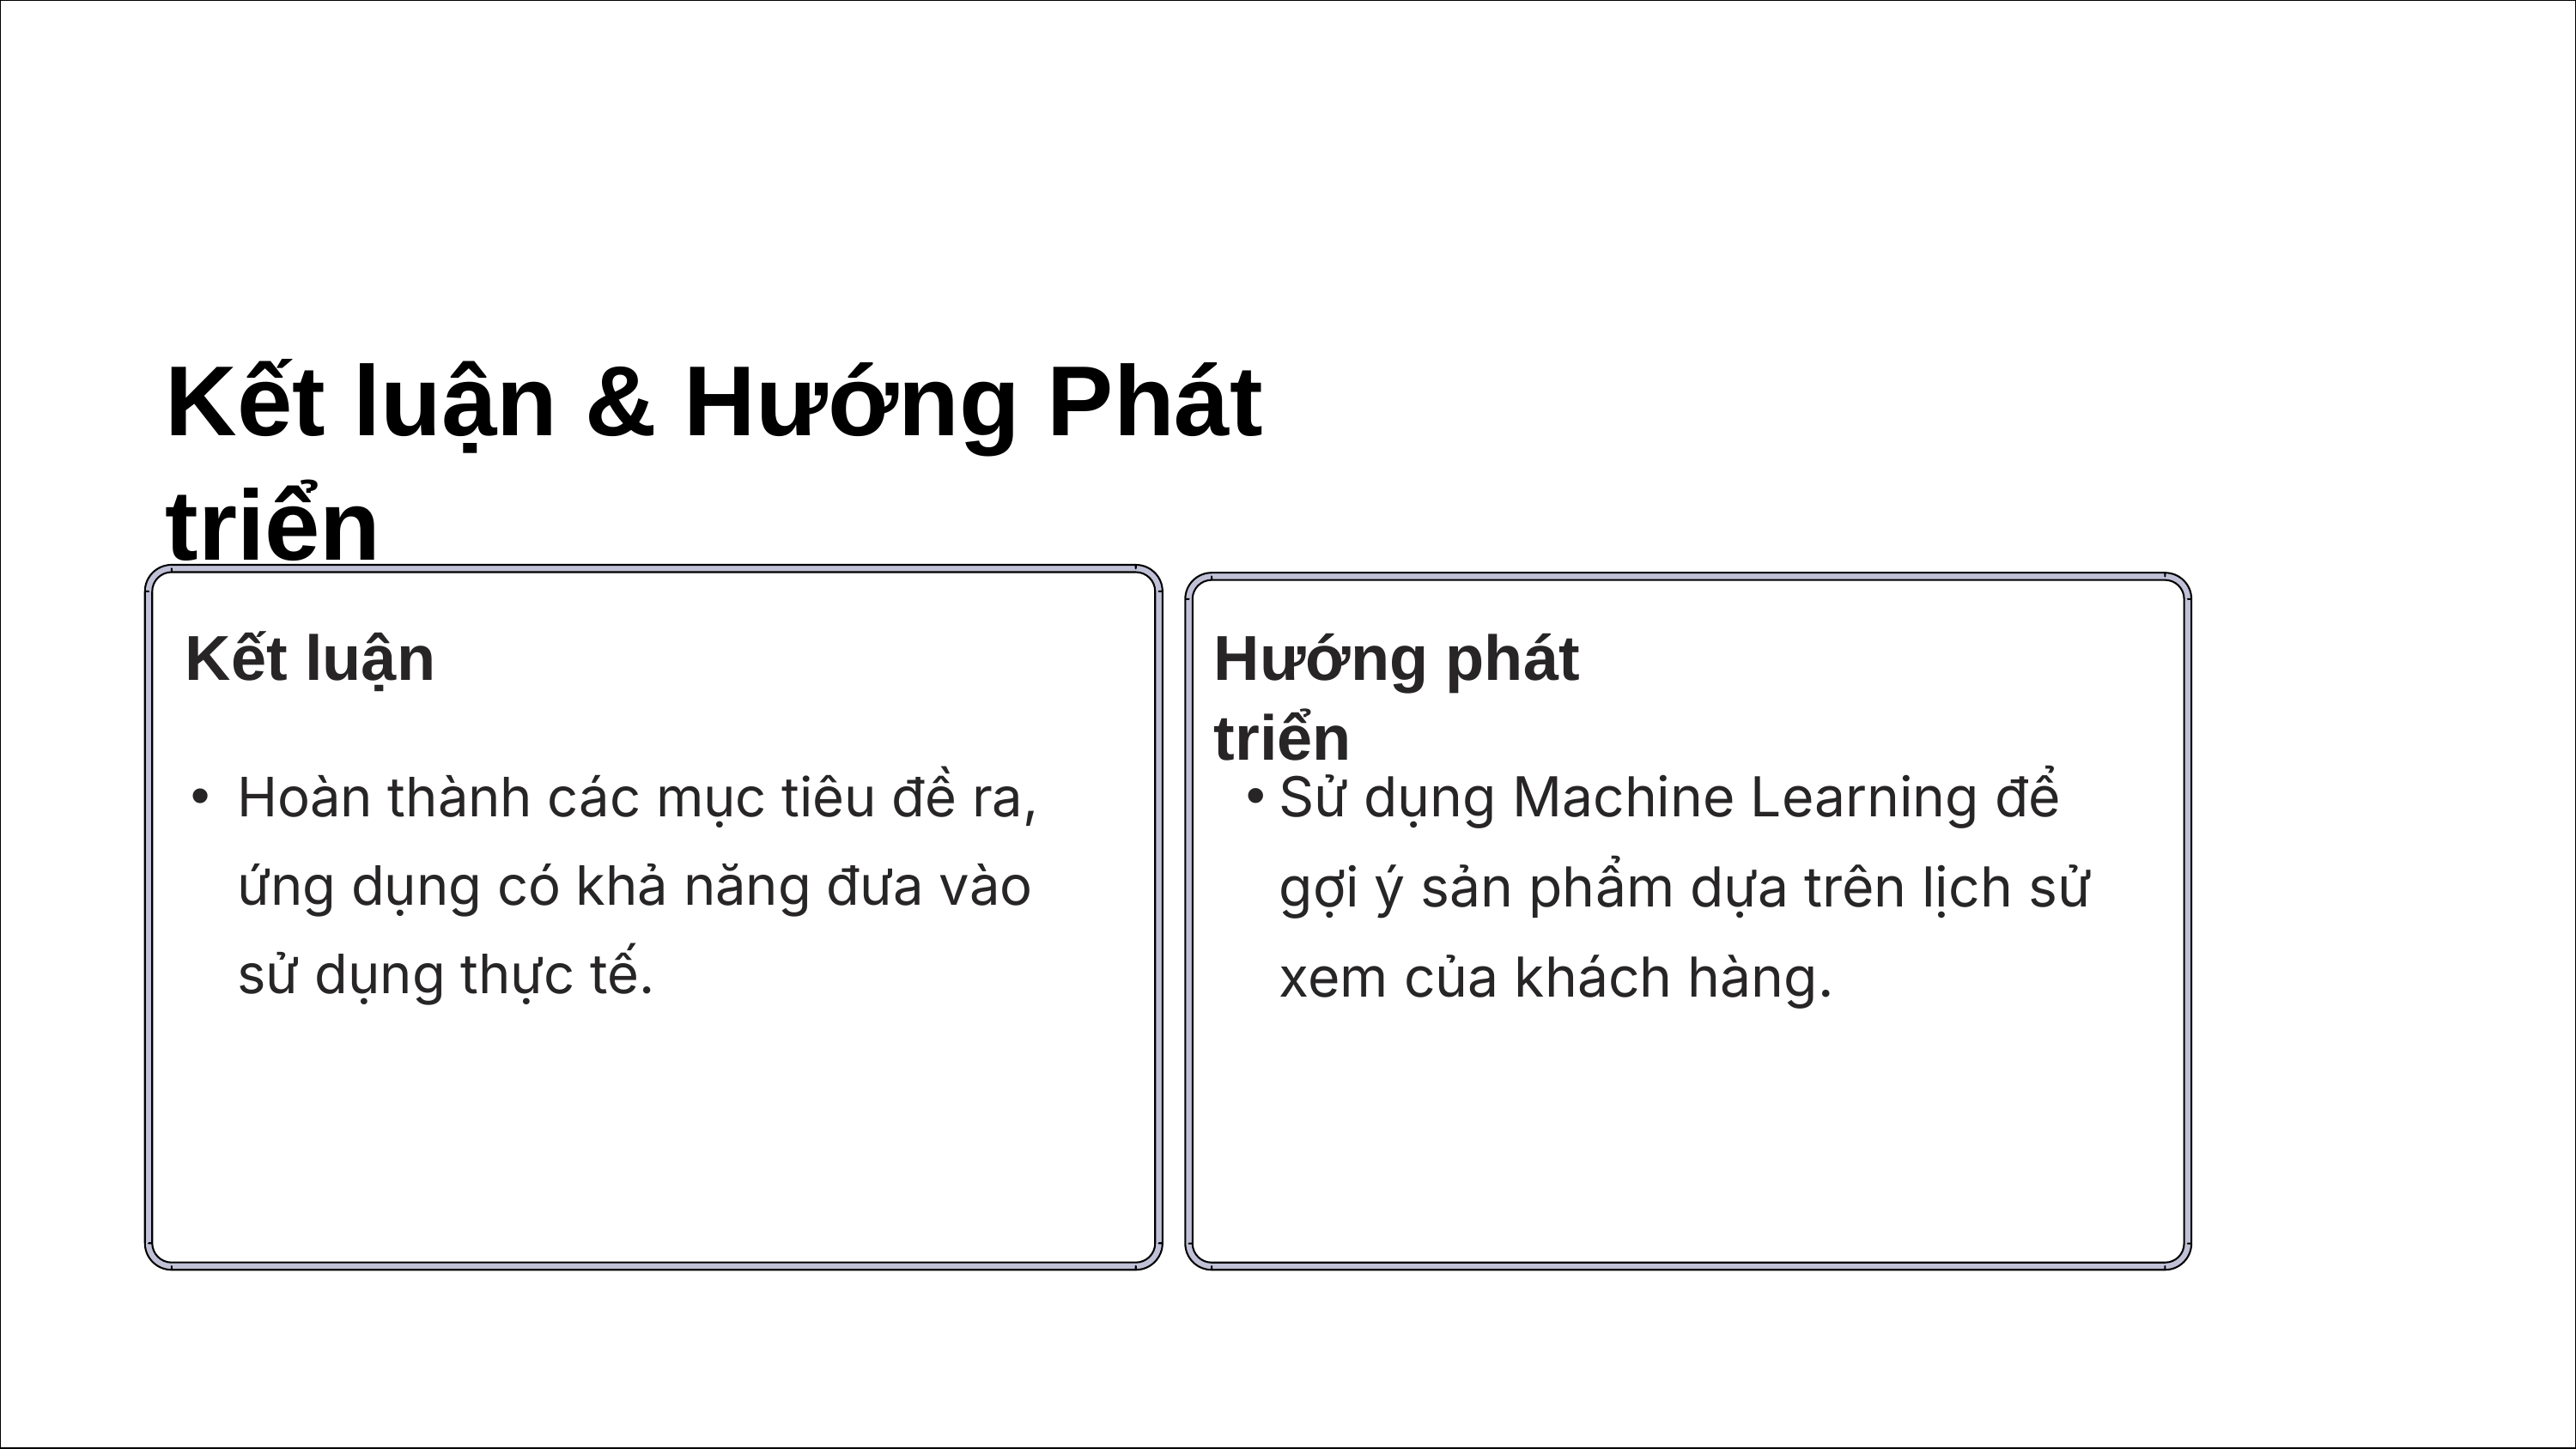

Kết luận & Hướng Phát triển

Kết luận
Hướng phát triển
Sử dụng Machine Learning để gợi ý sản phẩm dựa trên lịch sử xem của khách hàng.
Hoàn thành các mục tiêu đề ra, ứng dụng có khả năng đưa vào sử dụng thực tế.